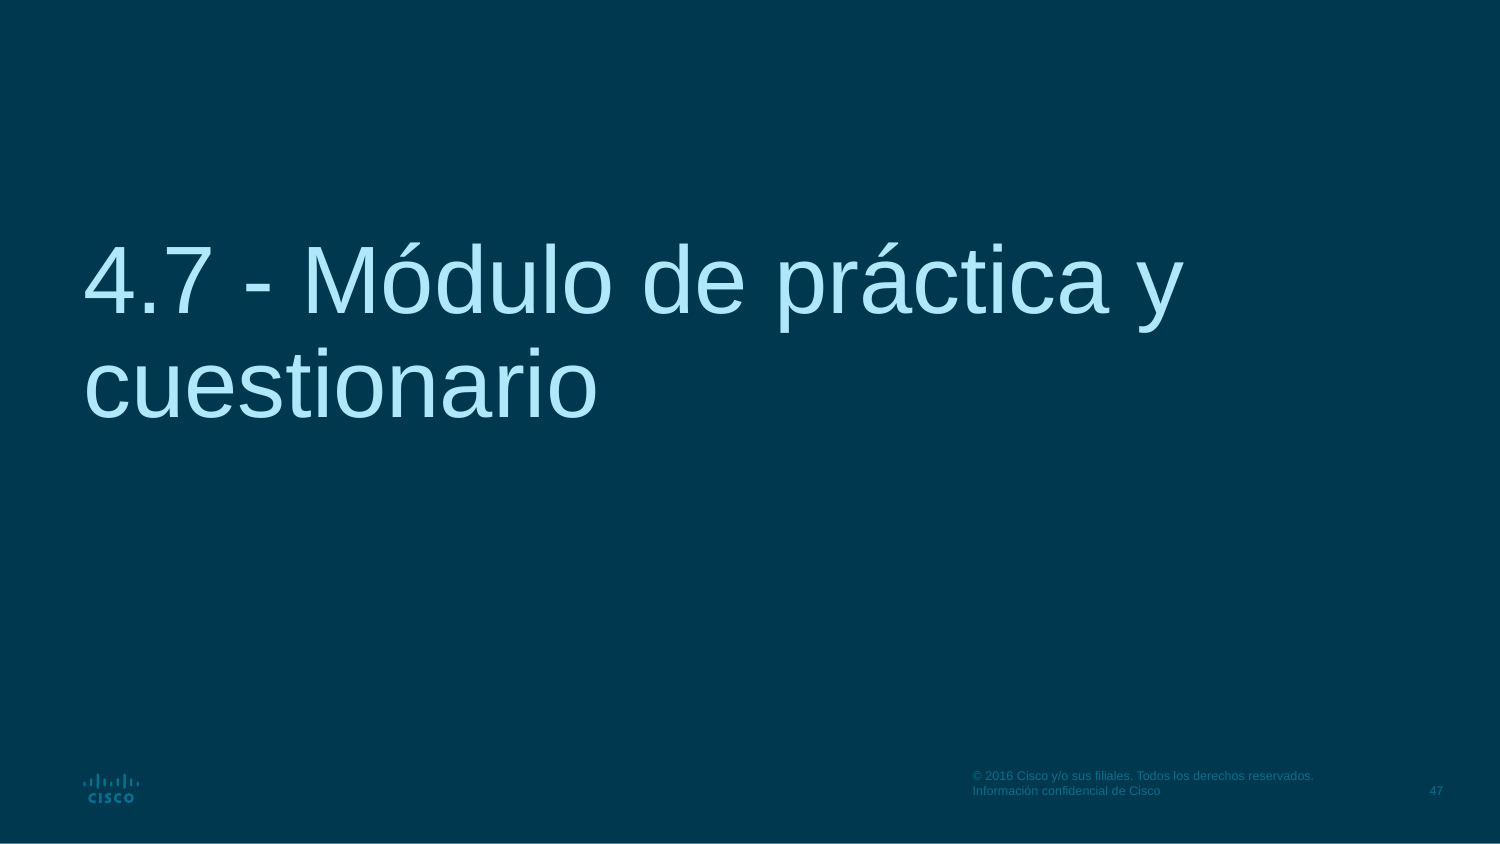

# 4.7 - Módulo de práctica y cuestionario